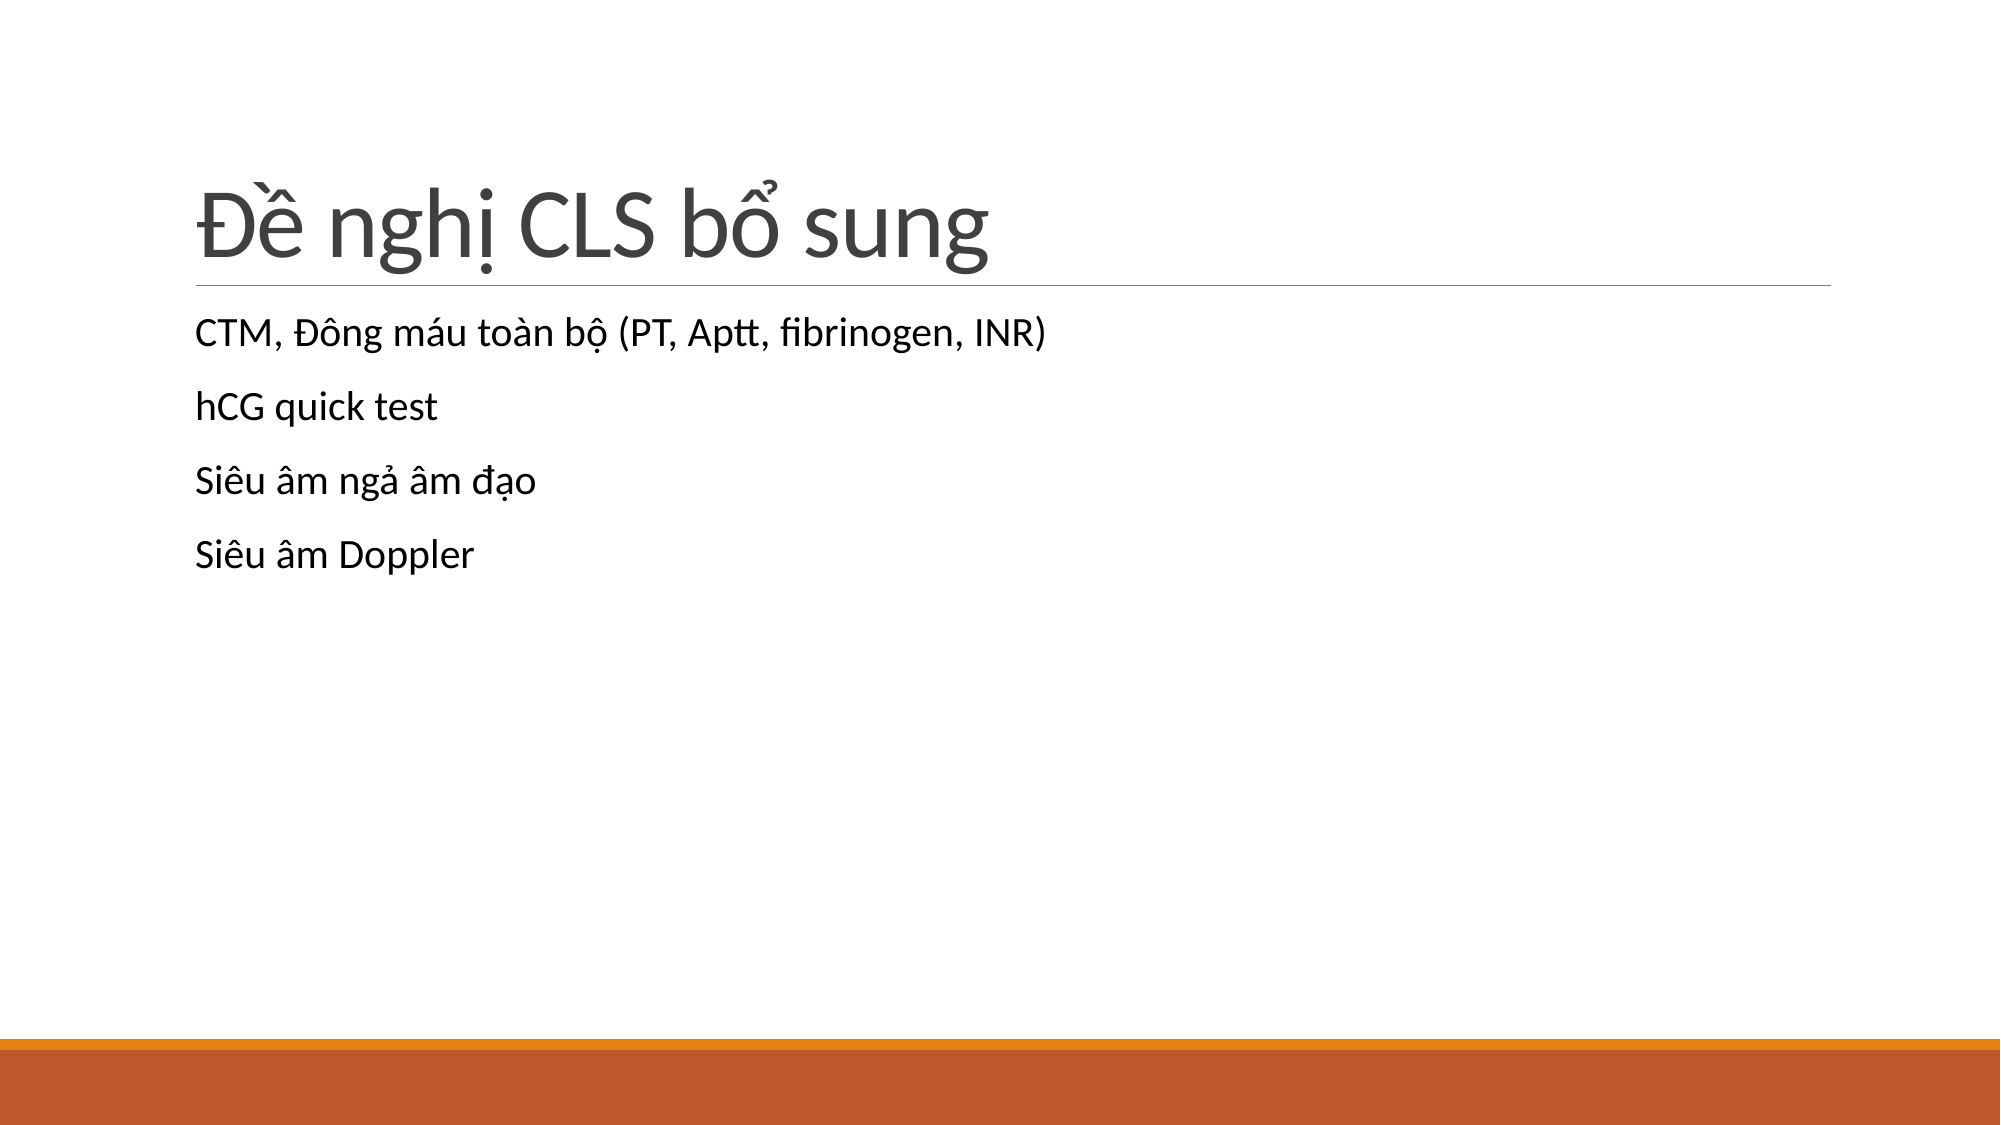

# Đề nghị CLS bổ sung
CTM, Đông máu toàn bộ (PT, Aptt, fibrinogen, INR)
hCG quick test
Siêu âm ngả âm đạo
Siêu âm Doppler